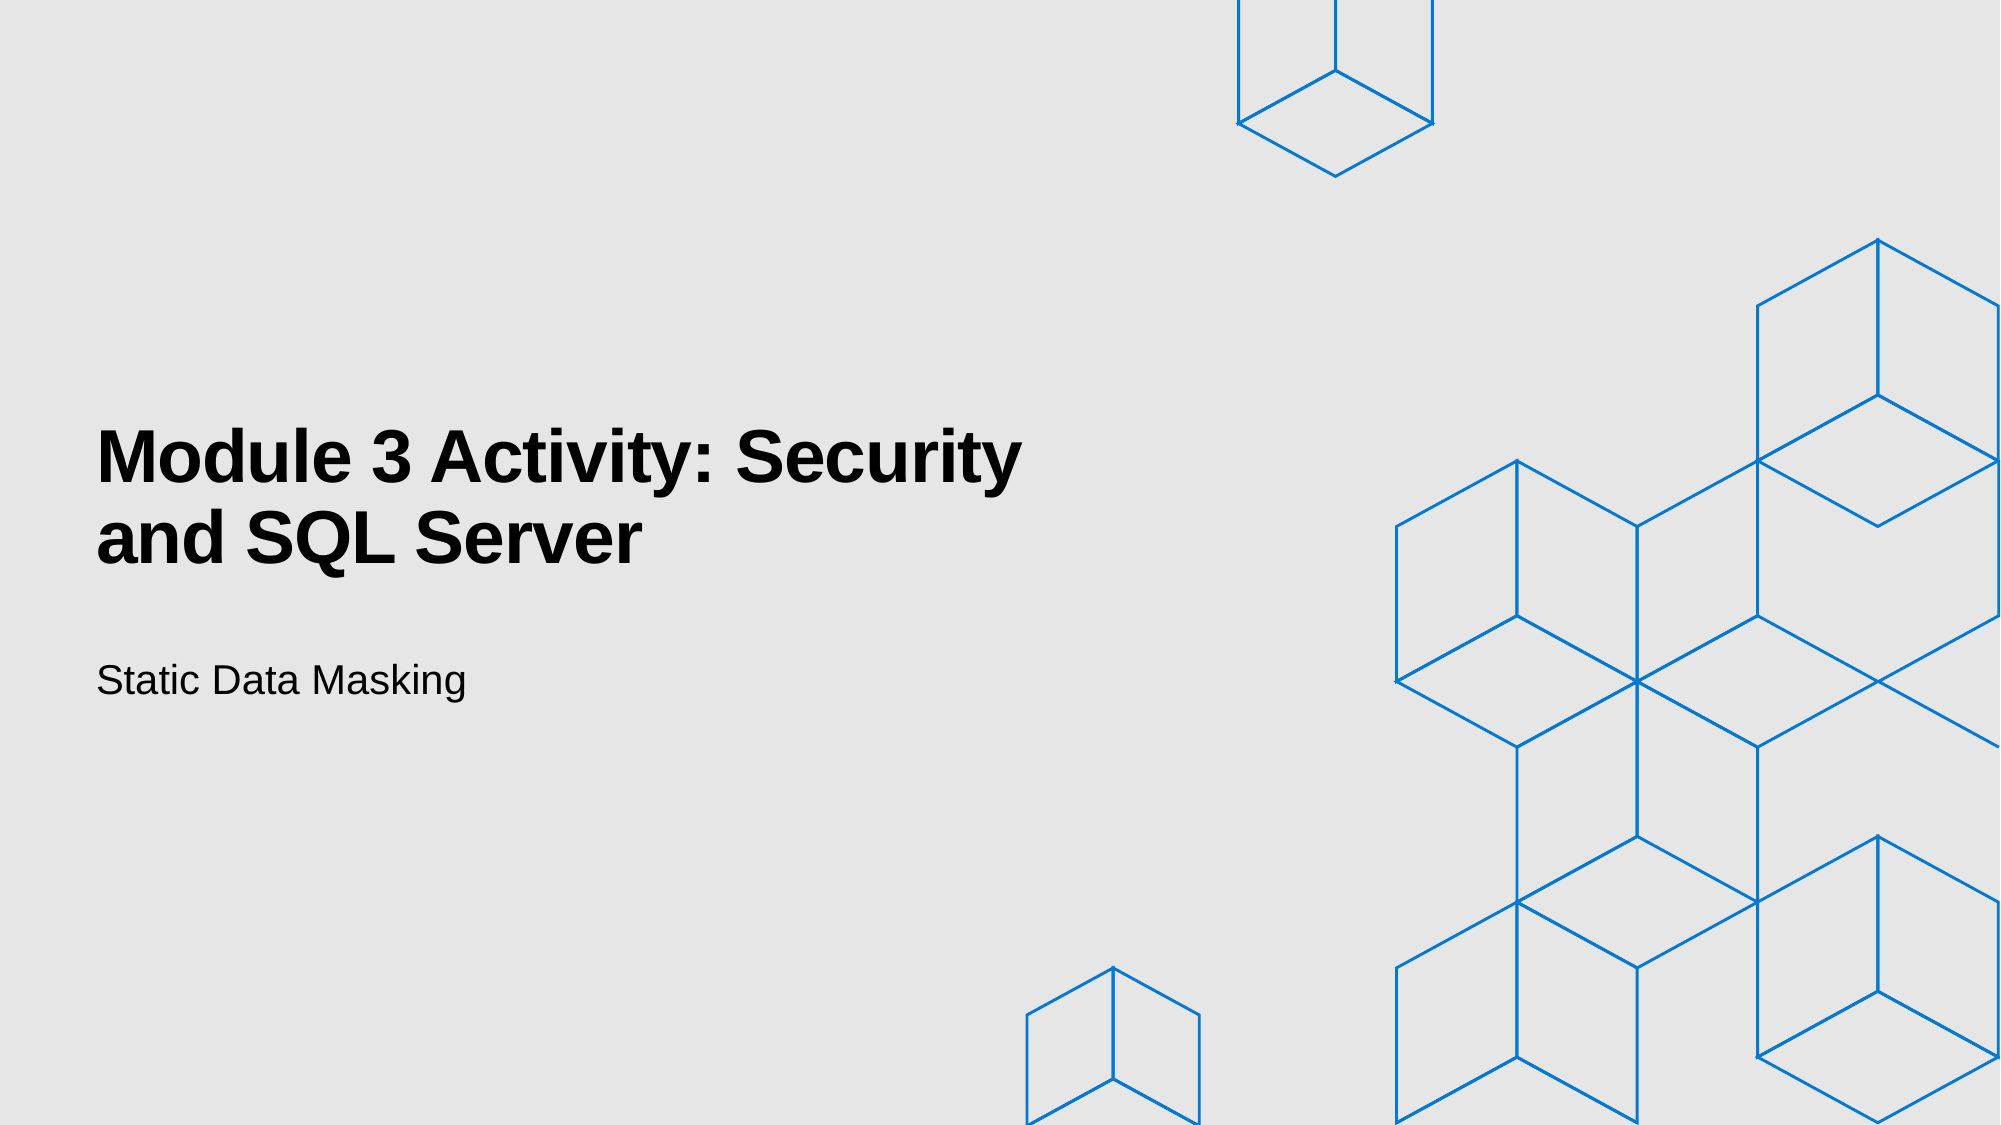

# Module 3 Activity: Security and SQL Server
Static Data Masking